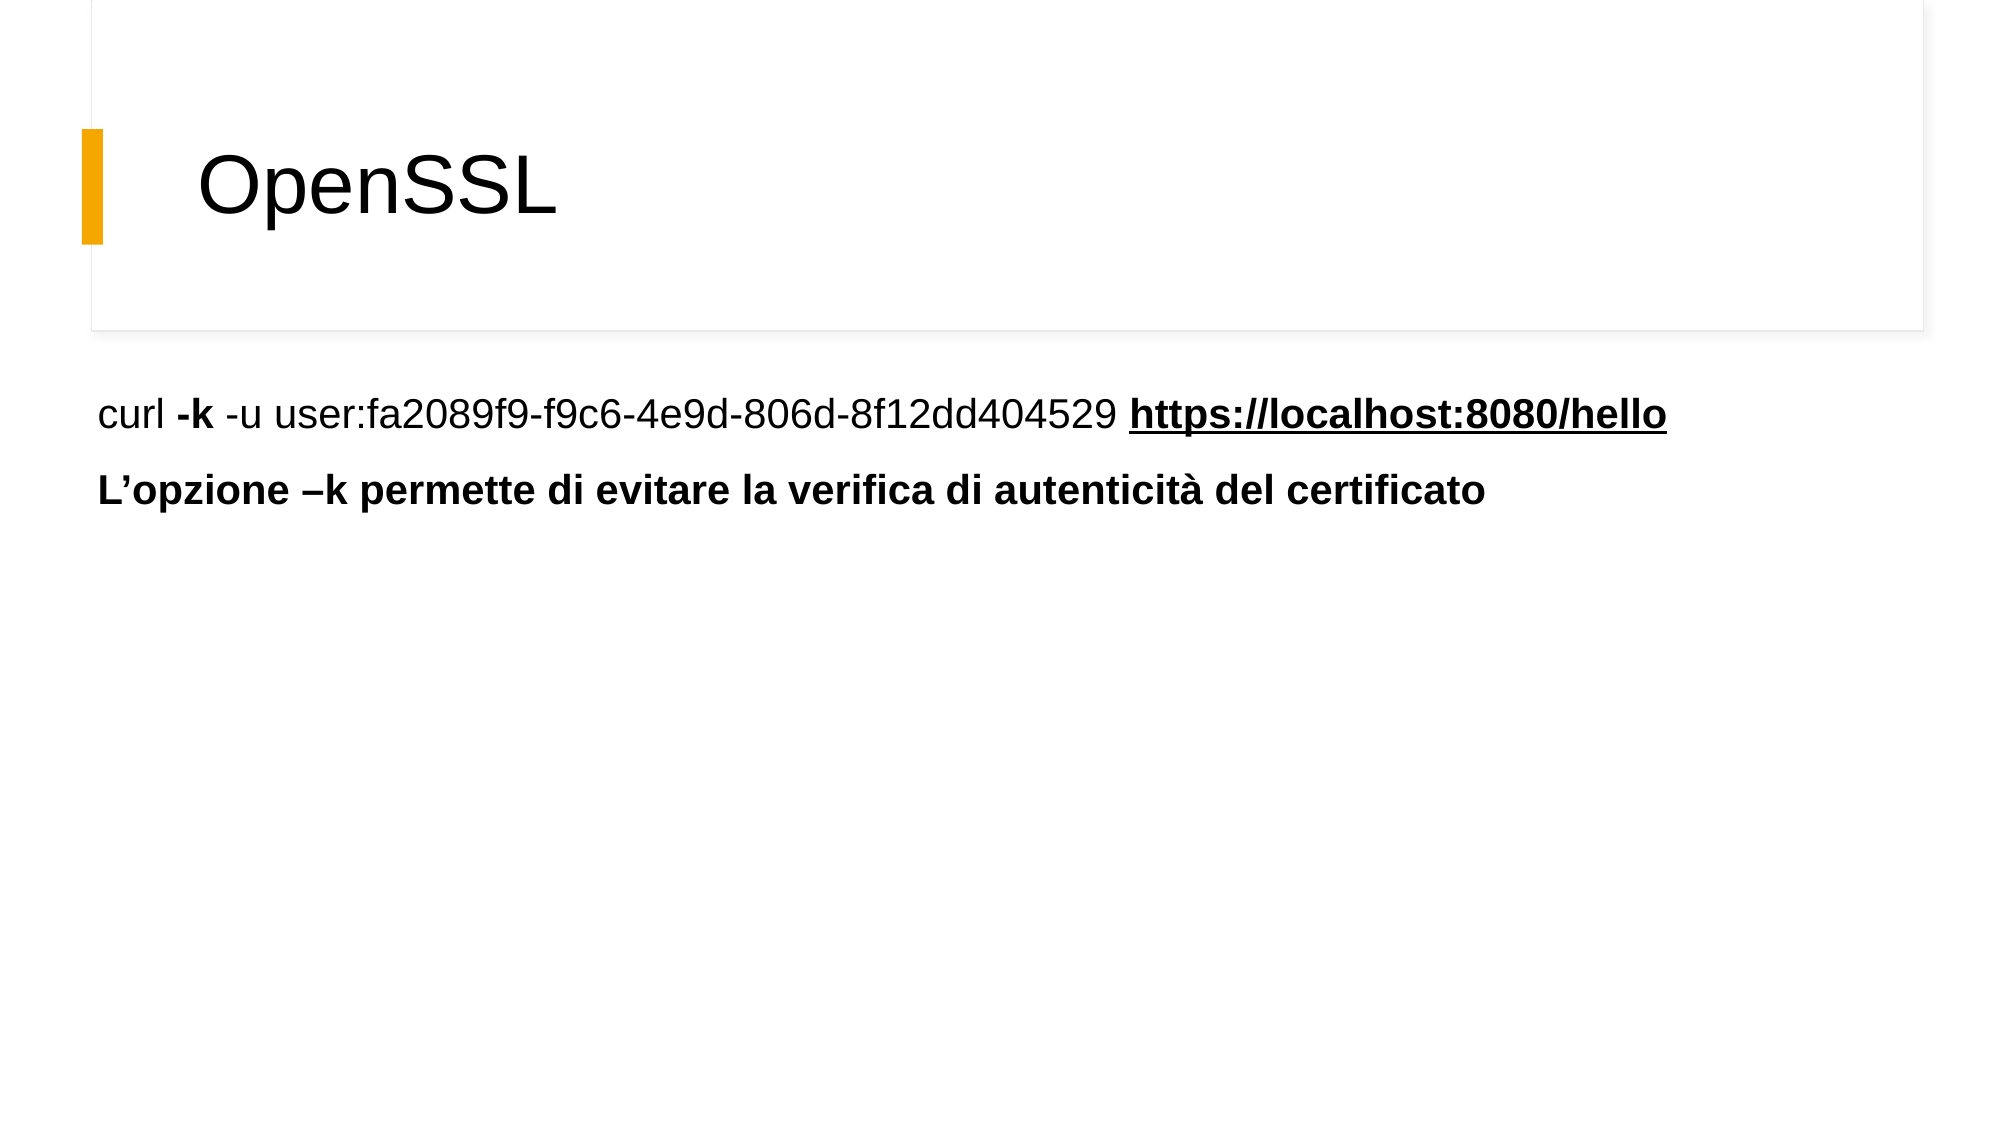

# OpenSSL
curl -k -u user:fa2089f9-f9c6-4e9d-806d-8f12dd404529 https://localhost:8080/hello
L’opzione –k permette di evitare la verifica di autenticità del certificato